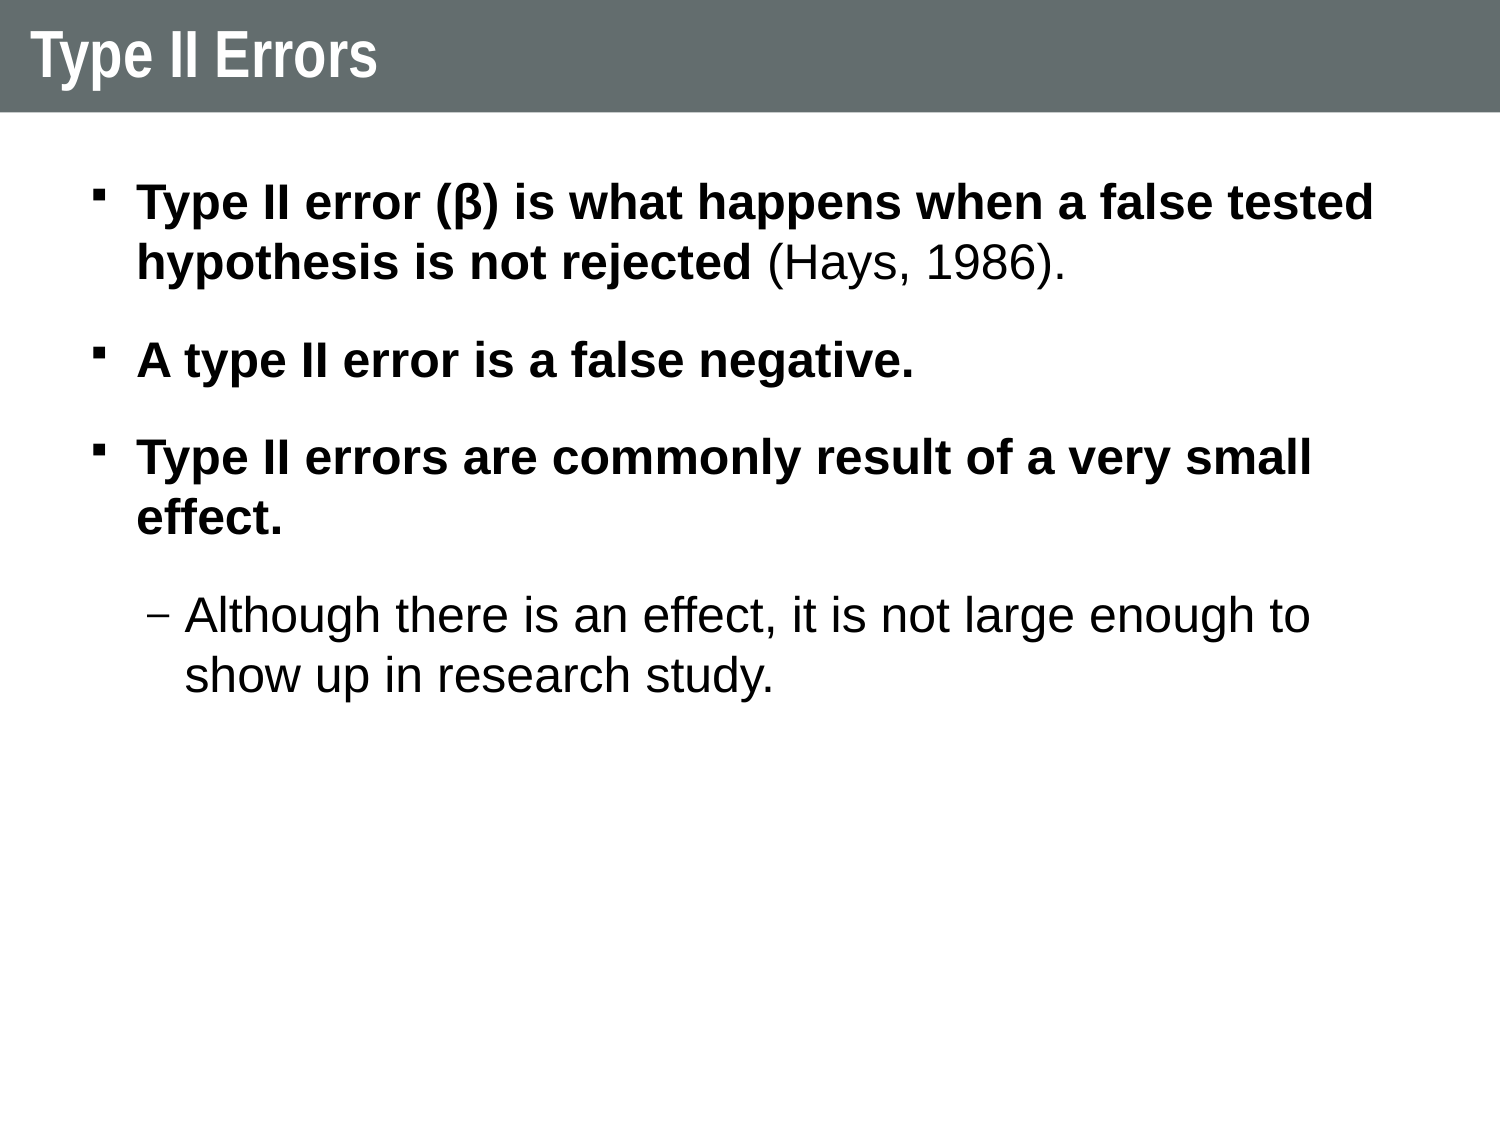

62
# Type II Errors
Type II error (β) is what happens when a false tested hypothesis is not rejected (Hays, 1986).
A type II error is a false negative.
Type II errors are commonly result of a very small effect.
Although there is an effect, it is not large enough to show up in research study.